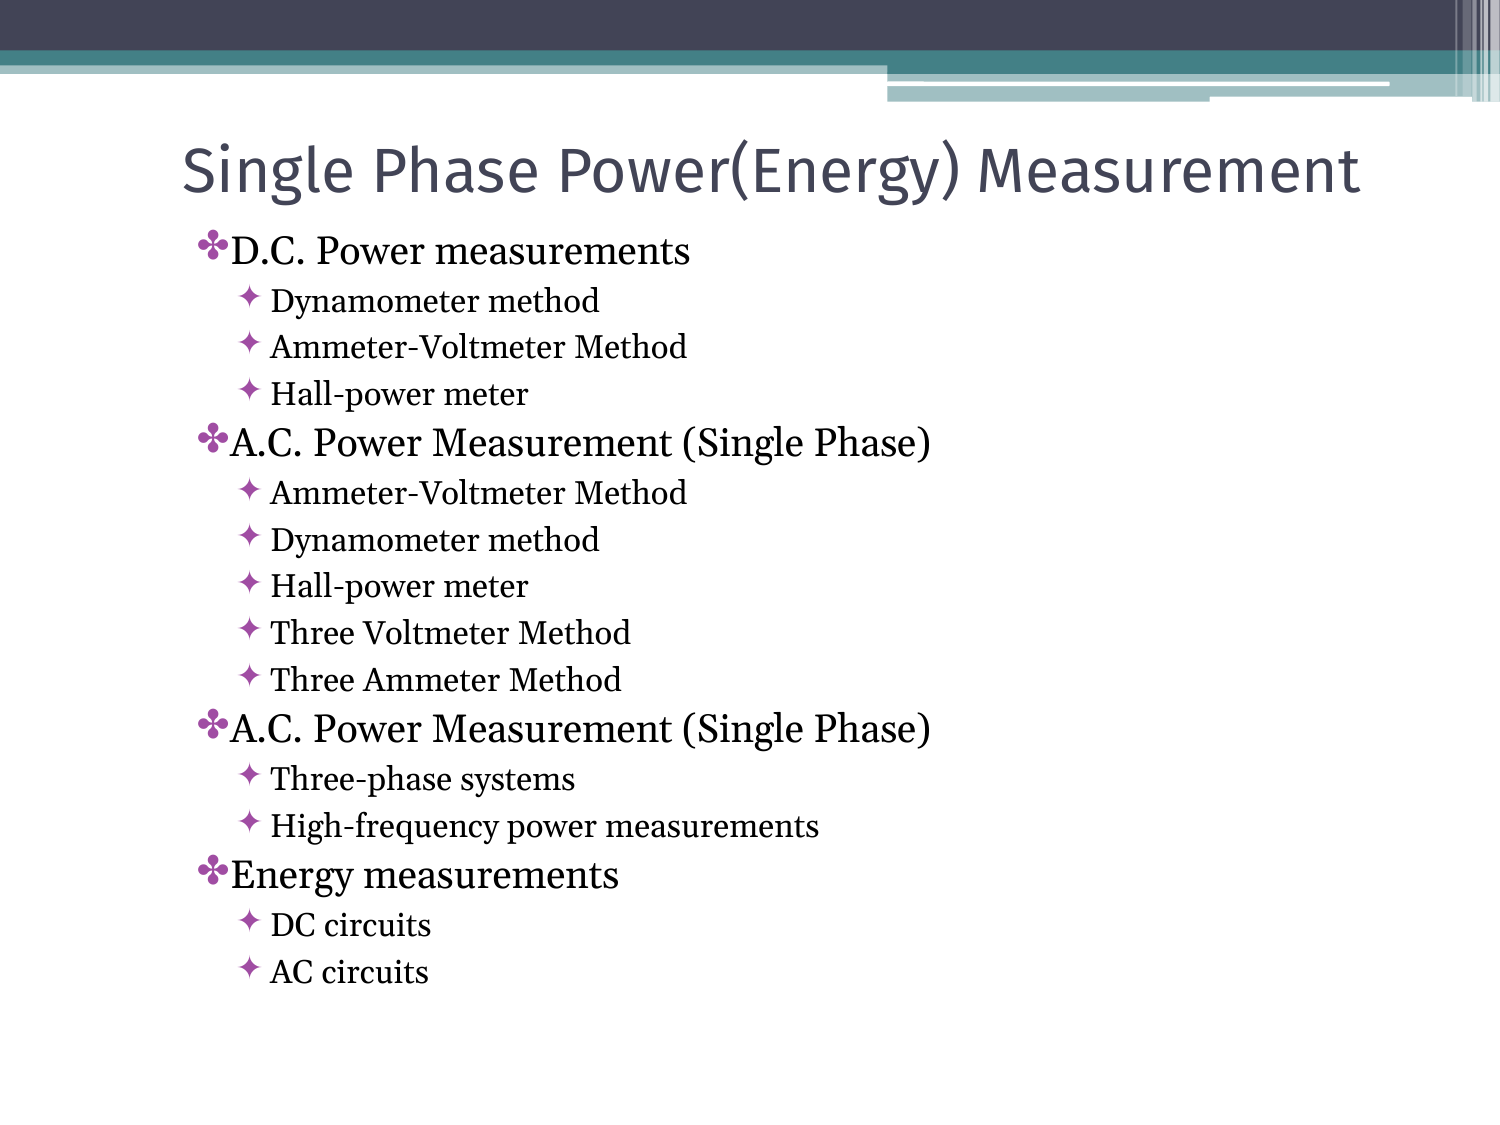

# Single Phase Power(Energy) Measurement
D.C. Power measurements
Dynamometer method
Ammeter-Voltmeter Method
Hall-power meter
A.C. Power Measurement (Single Phase)
Ammeter-Voltmeter Method
Dynamometer method
Hall-power meter
Three Voltmeter Method
Three Ammeter Method
A.C. Power Measurement (Single Phase)
Three-phase systems
High-frequency power measurements
Energy measurements
DC circuits
AC circuits